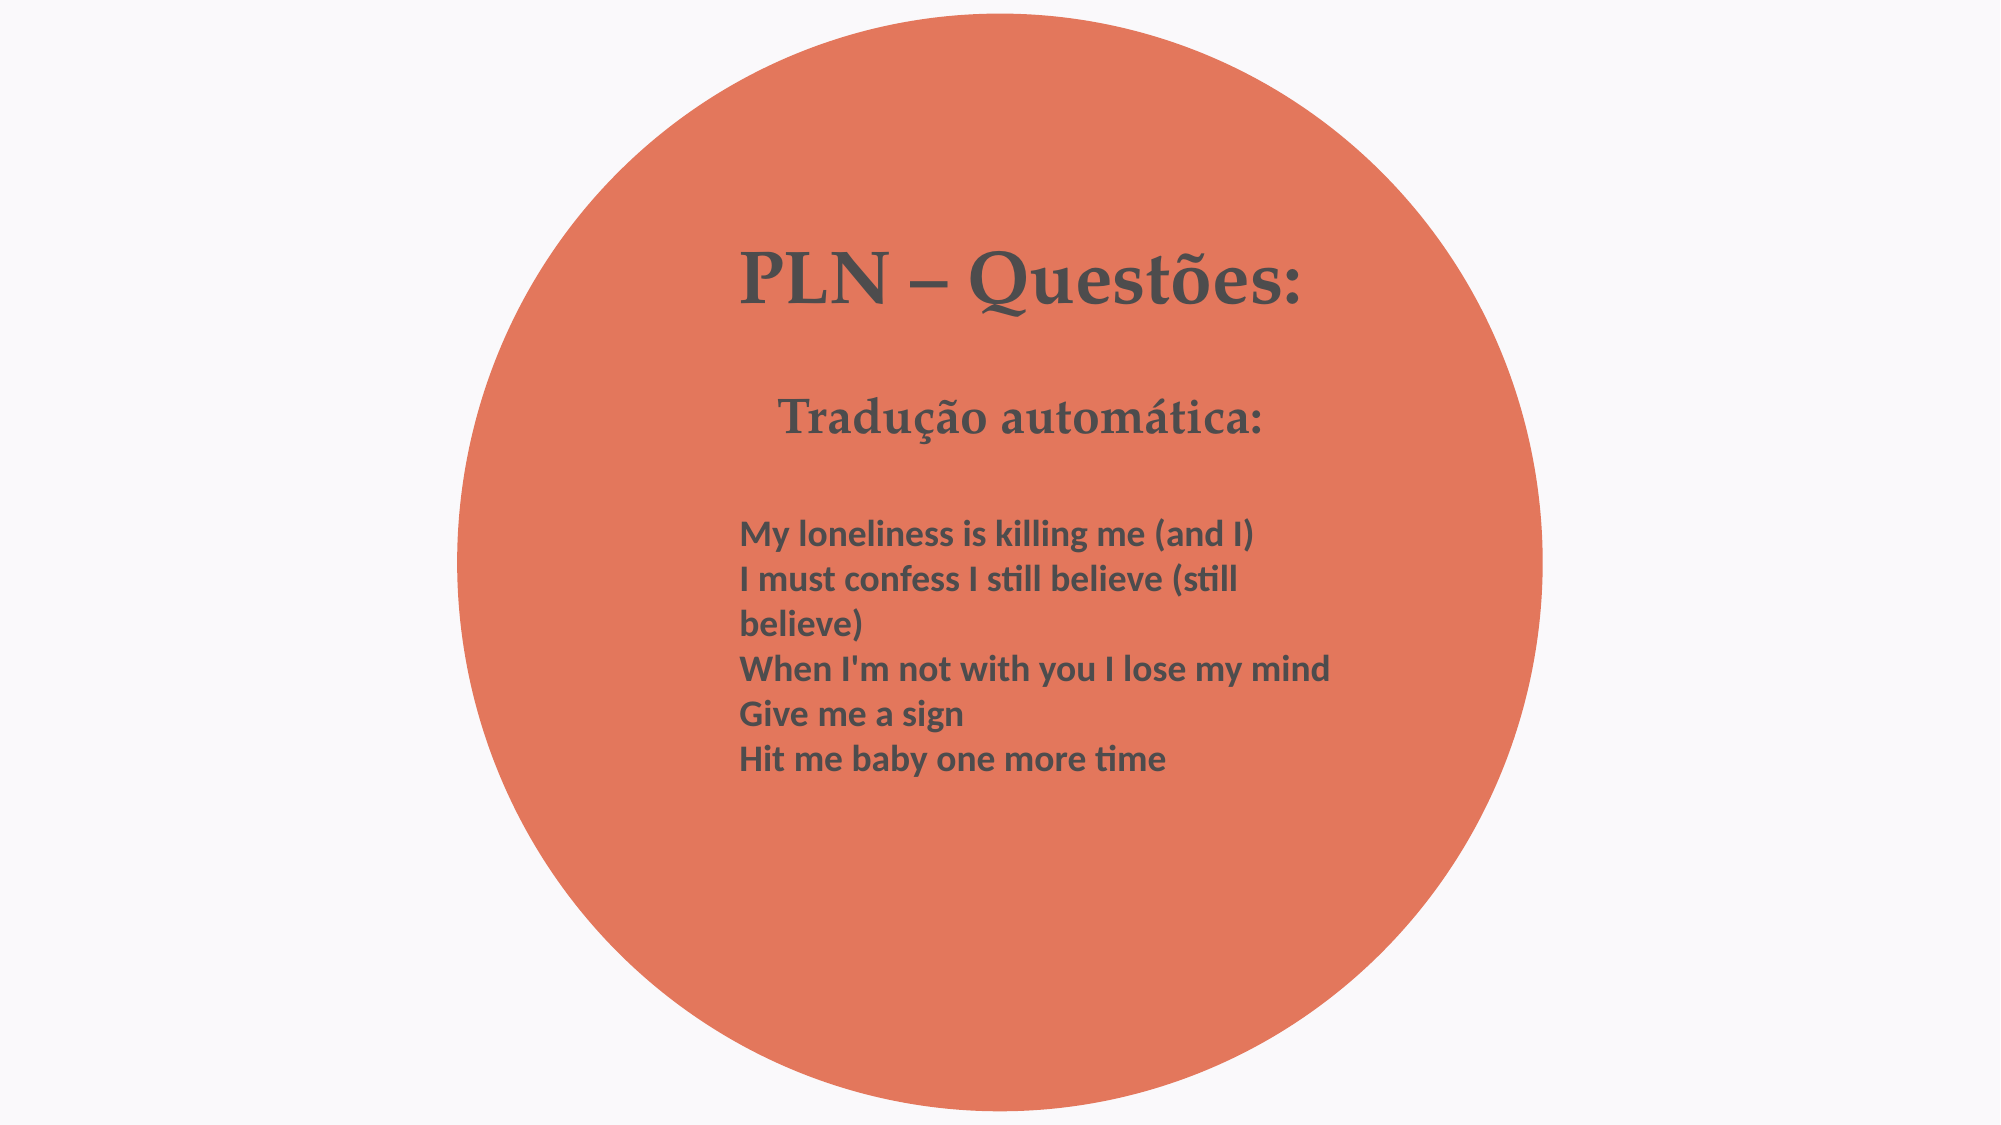

PLN – Questões:
Tradução automática:
My loneliness is killing me (and I)
I must confess I still believe (still believe)
When I'm not with you I lose my mind
Give me a sign
Hit me baby one more time